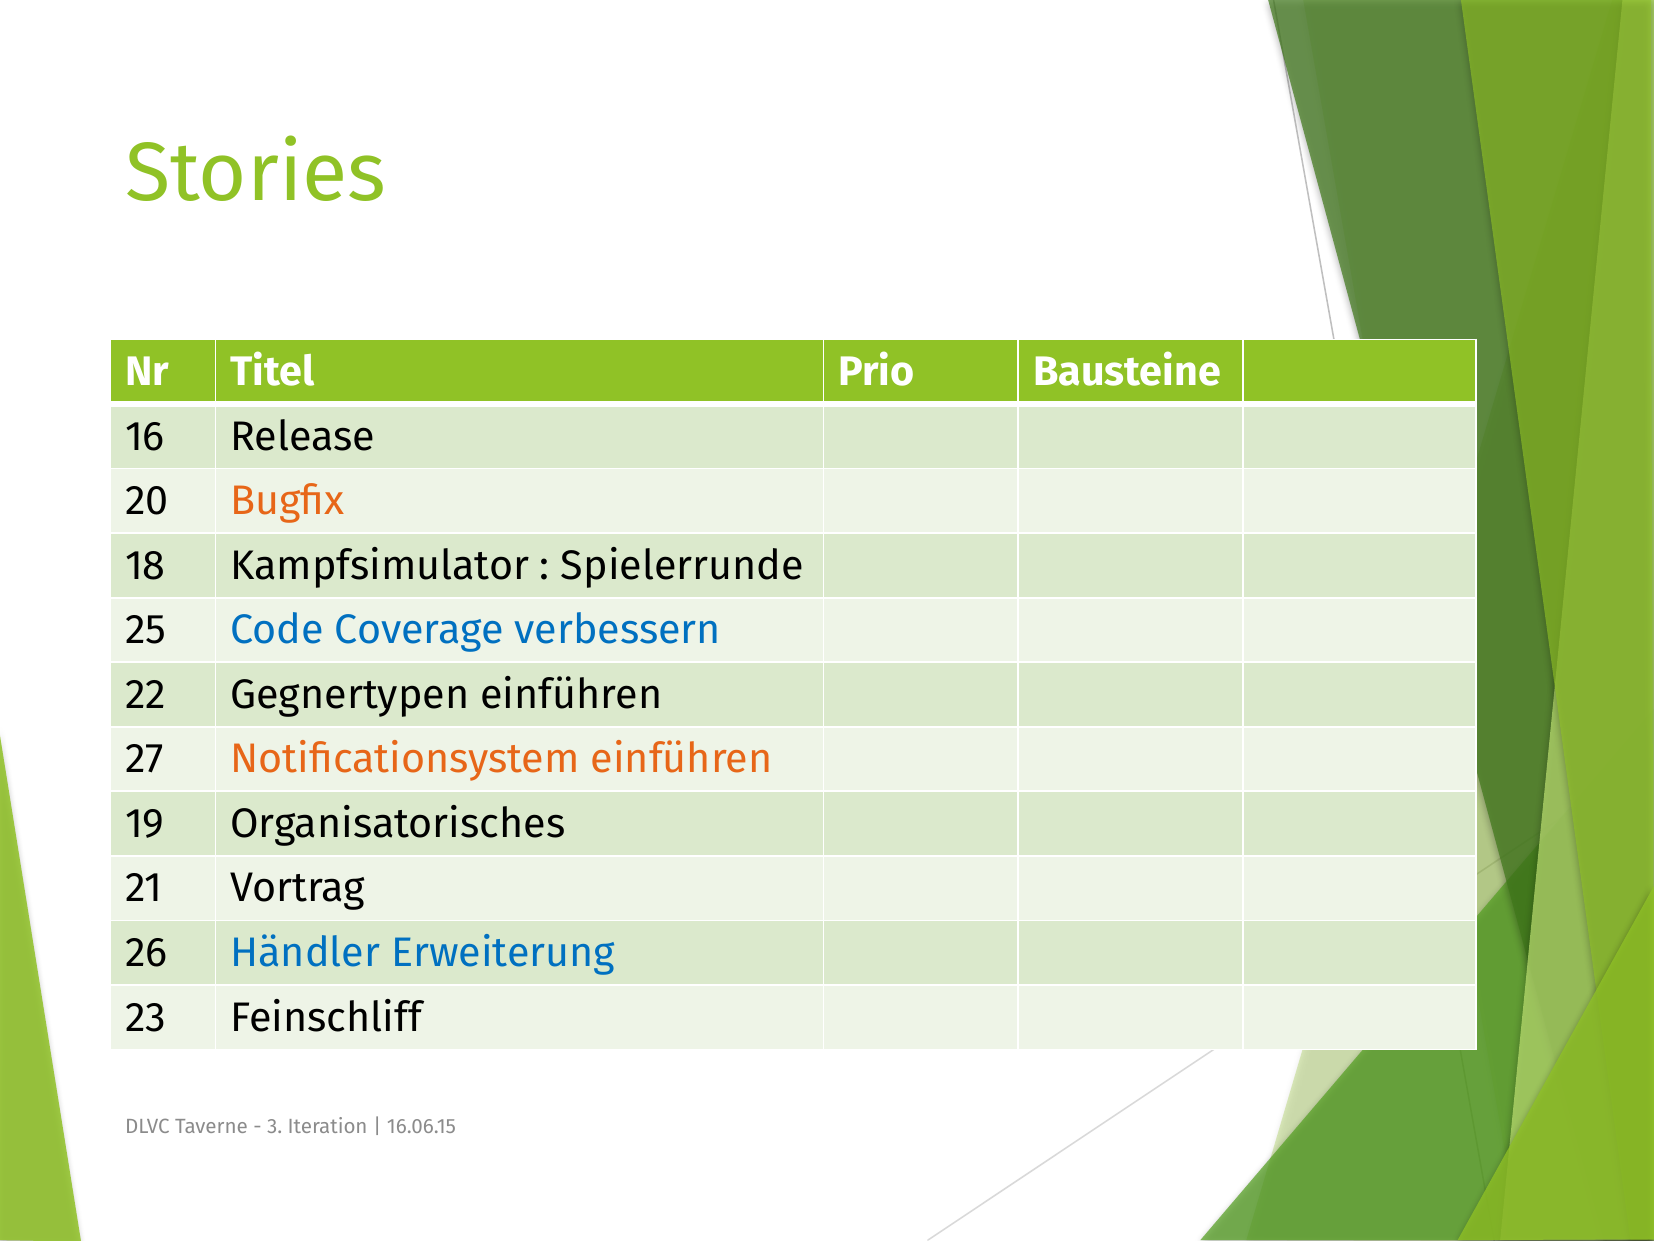

# Stories
| Nr | Titel | Prio | Bausteine |  |
| --- | --- | --- | --- | --- |
| 16 | Release |  |  |  |
| 20 | Bugfix |  |  |  |
| 18 | Kampfsimulator : Spielerrunde |  |  |  |
| 25 | Code Coverage verbessern |  |  |  |
| 22 | Gegnertypen einführen |  |  |  |
| 27 | Notificationsystem einführen |  |  |  |
| 19 | Organisatorisches |  |  |  |
| 21 | Vortrag |  |  |  |
| 26 | Händler Erweiterung |  |  |  |
| 23 | Feinschliff |  |  |  |
DLVC Taverne - 3. Iteration | 16.06.15